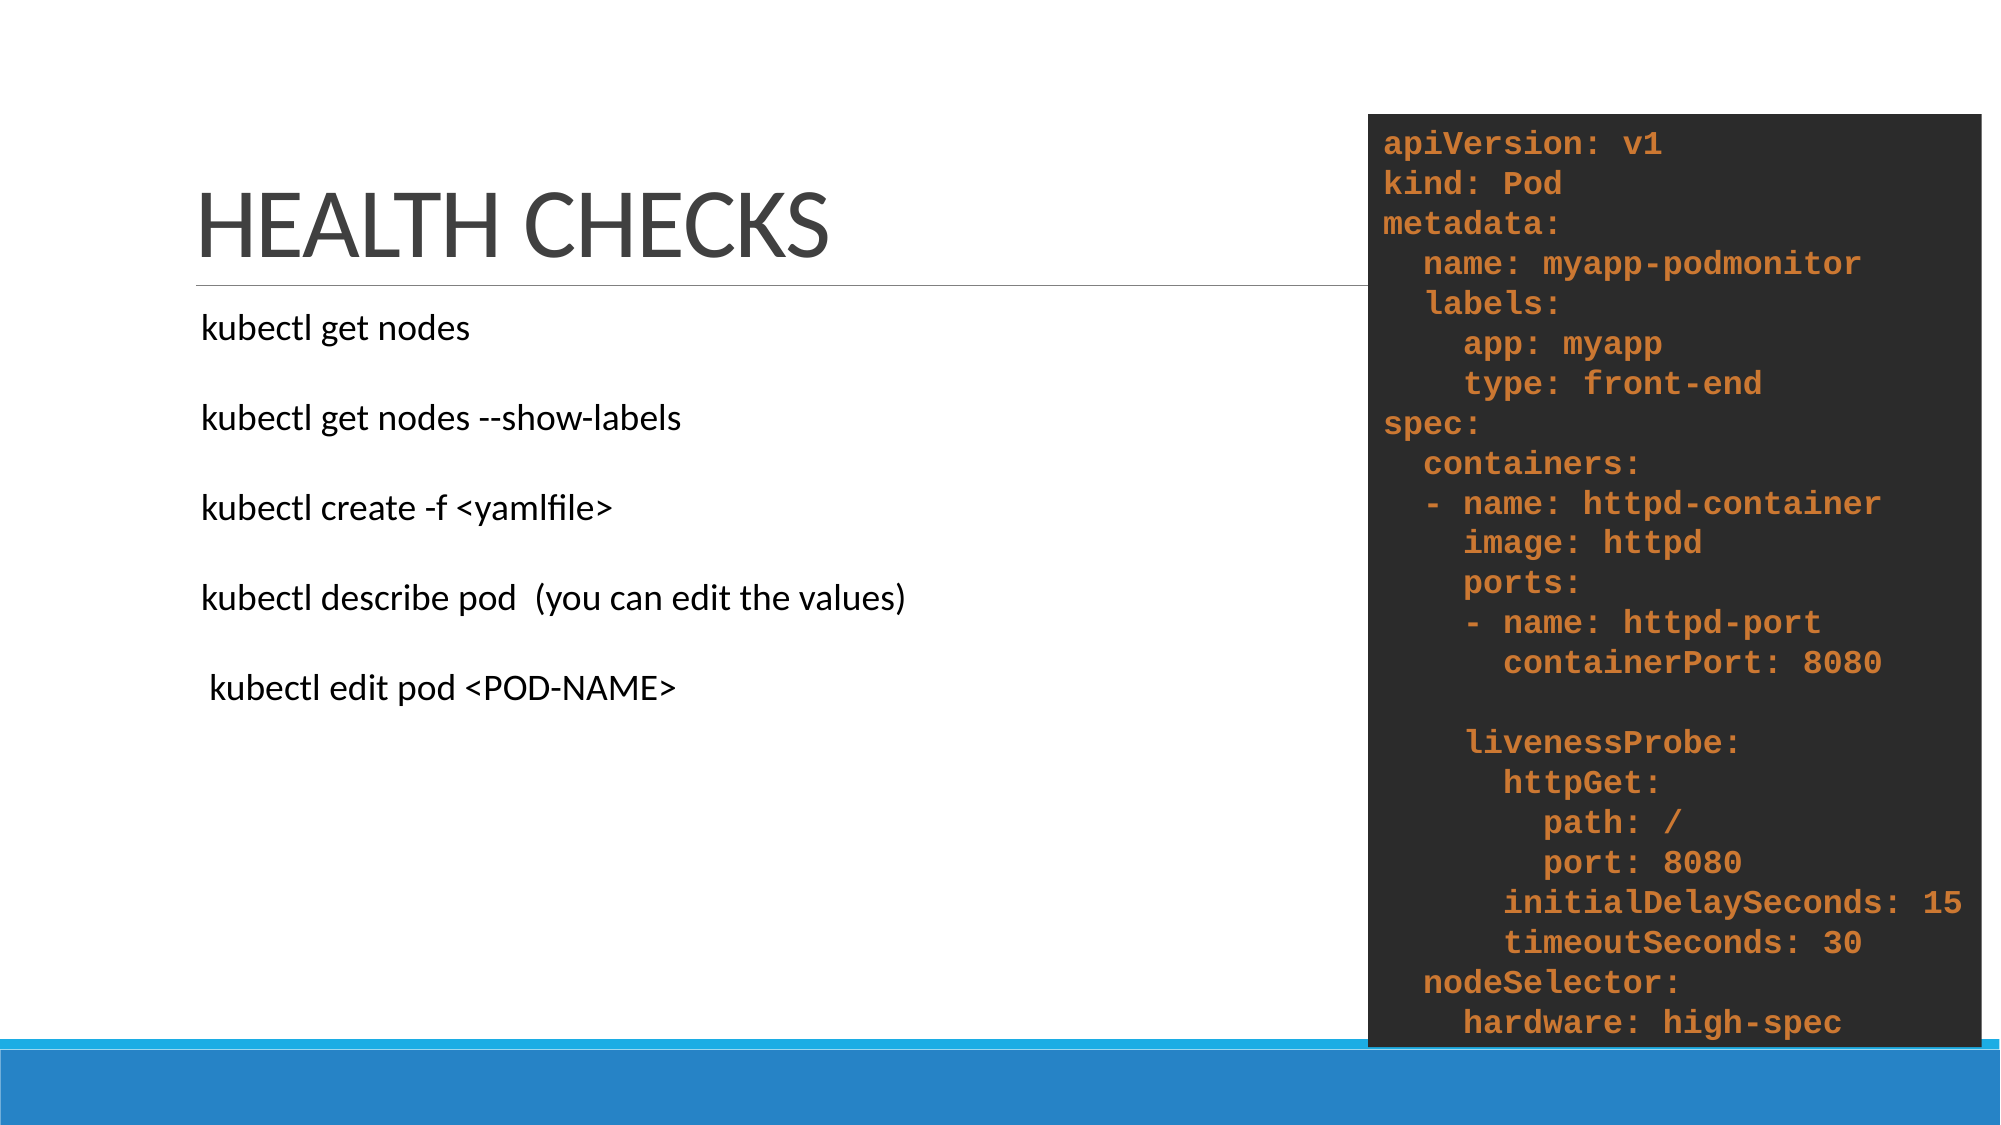

# HEALTH CHECKS
apiVersion: v1
kind: Pod
metadata:
  name: myapp-podmonitor
  labels:
    app: myapp
    type: front-end
spec:
  containers:
  - name: httpd-container
    image: httpd
    ports:
    - name: httpd-port
      containerPort: 8080

    livenessProbe:
      httpGet:
        path: /
        port: 8080
      initialDelaySeconds: 15
      timeoutSeconds: 30
  nodeSelector:
    hardware: high-spec
kubectl get nodes

kubectl get nodes --show-labels

kubectl create -f <yamlfile>

kubectl describe pod  (you can edit the values)

 kubectl edit pod <POD-NAME>